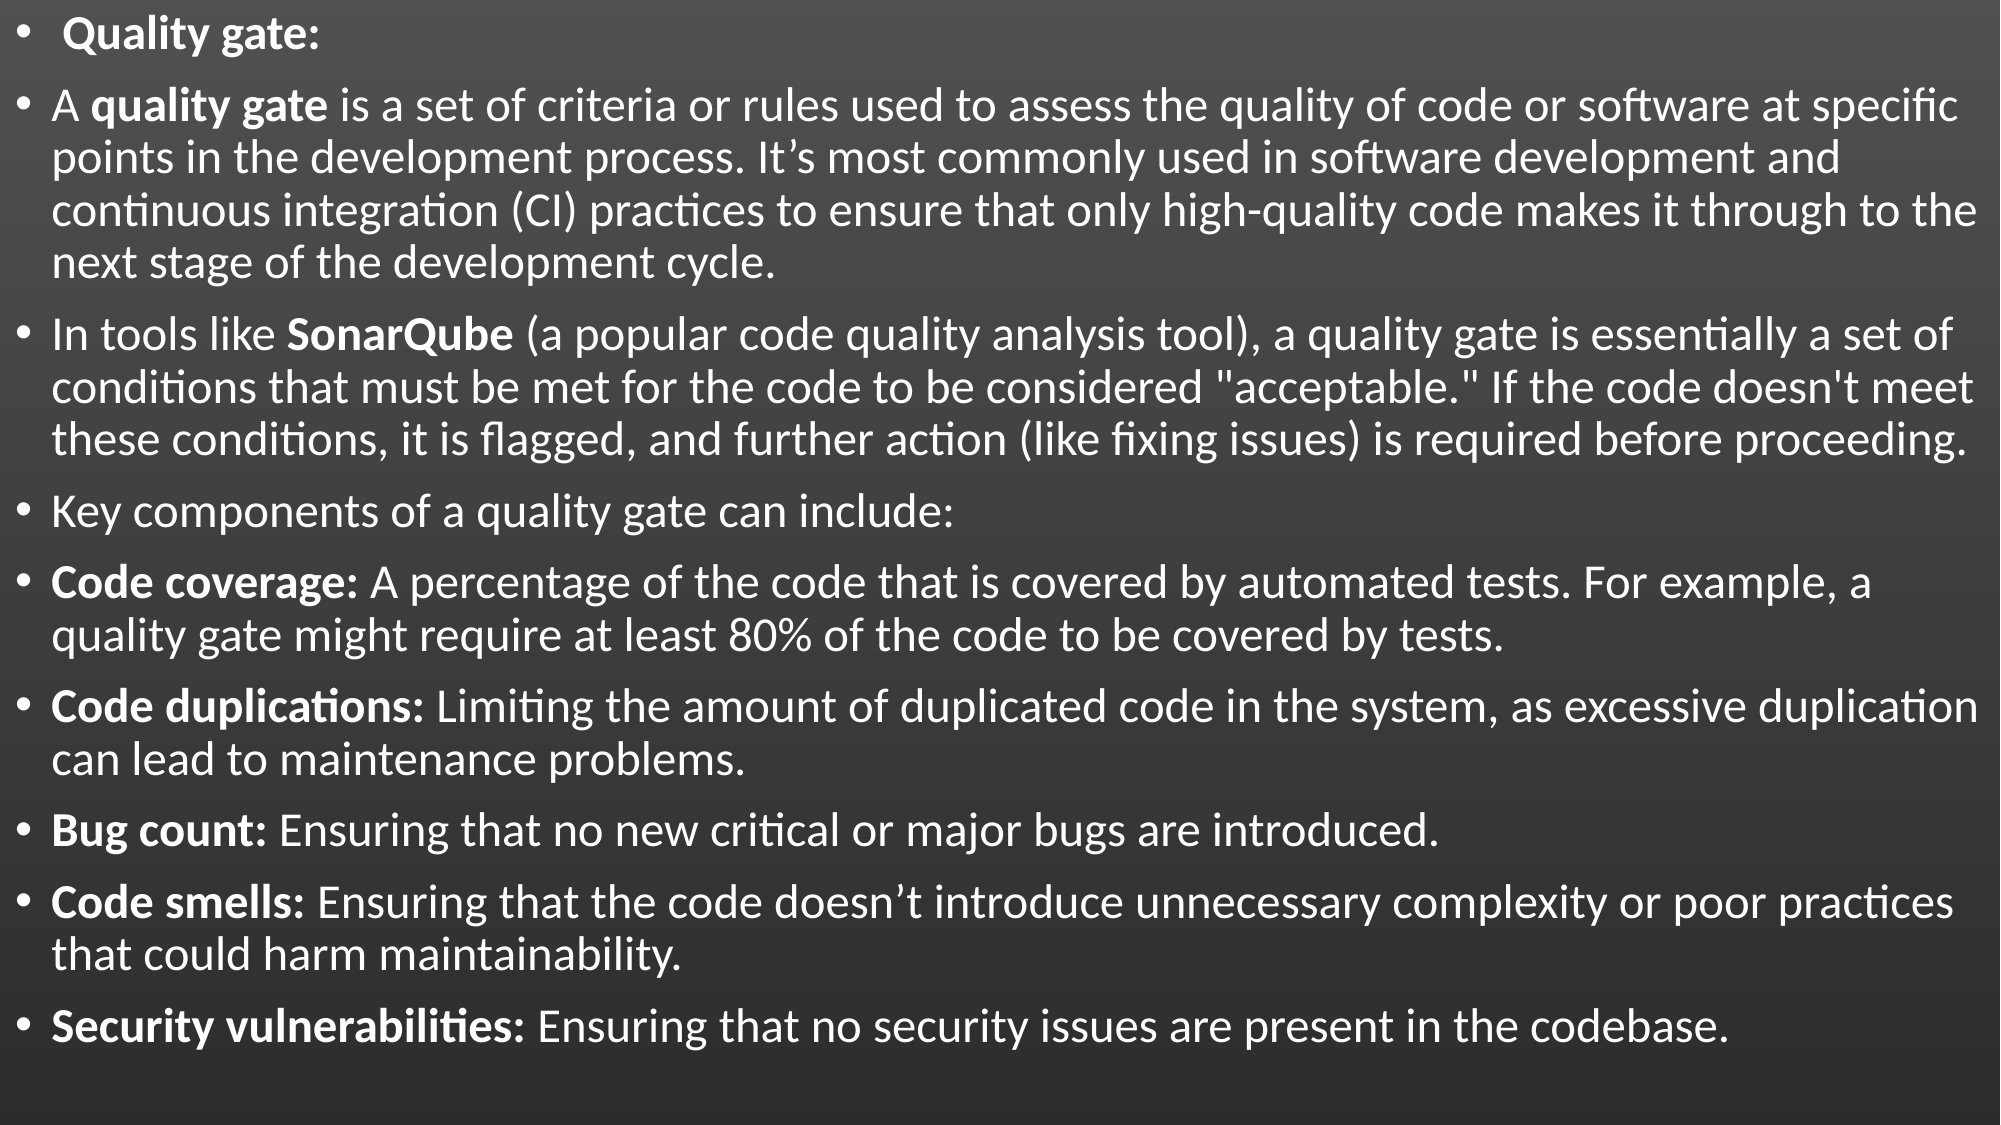

Quality gate:
A quality gate is a set of criteria or rules used to assess the quality of code or software at specific points in the development process. It’s most commonly used in software development and continuous integration (CI) practices to ensure that only high-quality code makes it through to the next stage of the development cycle.
In tools like SonarQube (a popular code quality analysis tool), a quality gate is essentially a set of conditions that must be met for the code to be considered "acceptable." If the code doesn't meet these conditions, it is flagged, and further action (like fixing issues) is required before proceeding.
Key components of a quality gate can include:
Code coverage: A percentage of the code that is covered by automated tests. For example, a quality gate might require at least 80% of the code to be covered by tests.
Code duplications: Limiting the amount of duplicated code in the system, as excessive duplication can lead to maintenance problems.
Bug count: Ensuring that no new critical or major bugs are introduced.
Code smells: Ensuring that the code doesn’t introduce unnecessary complexity or poor practices that could harm maintainability.
Security vulnerabilities: Ensuring that no security issues are present in the codebase.